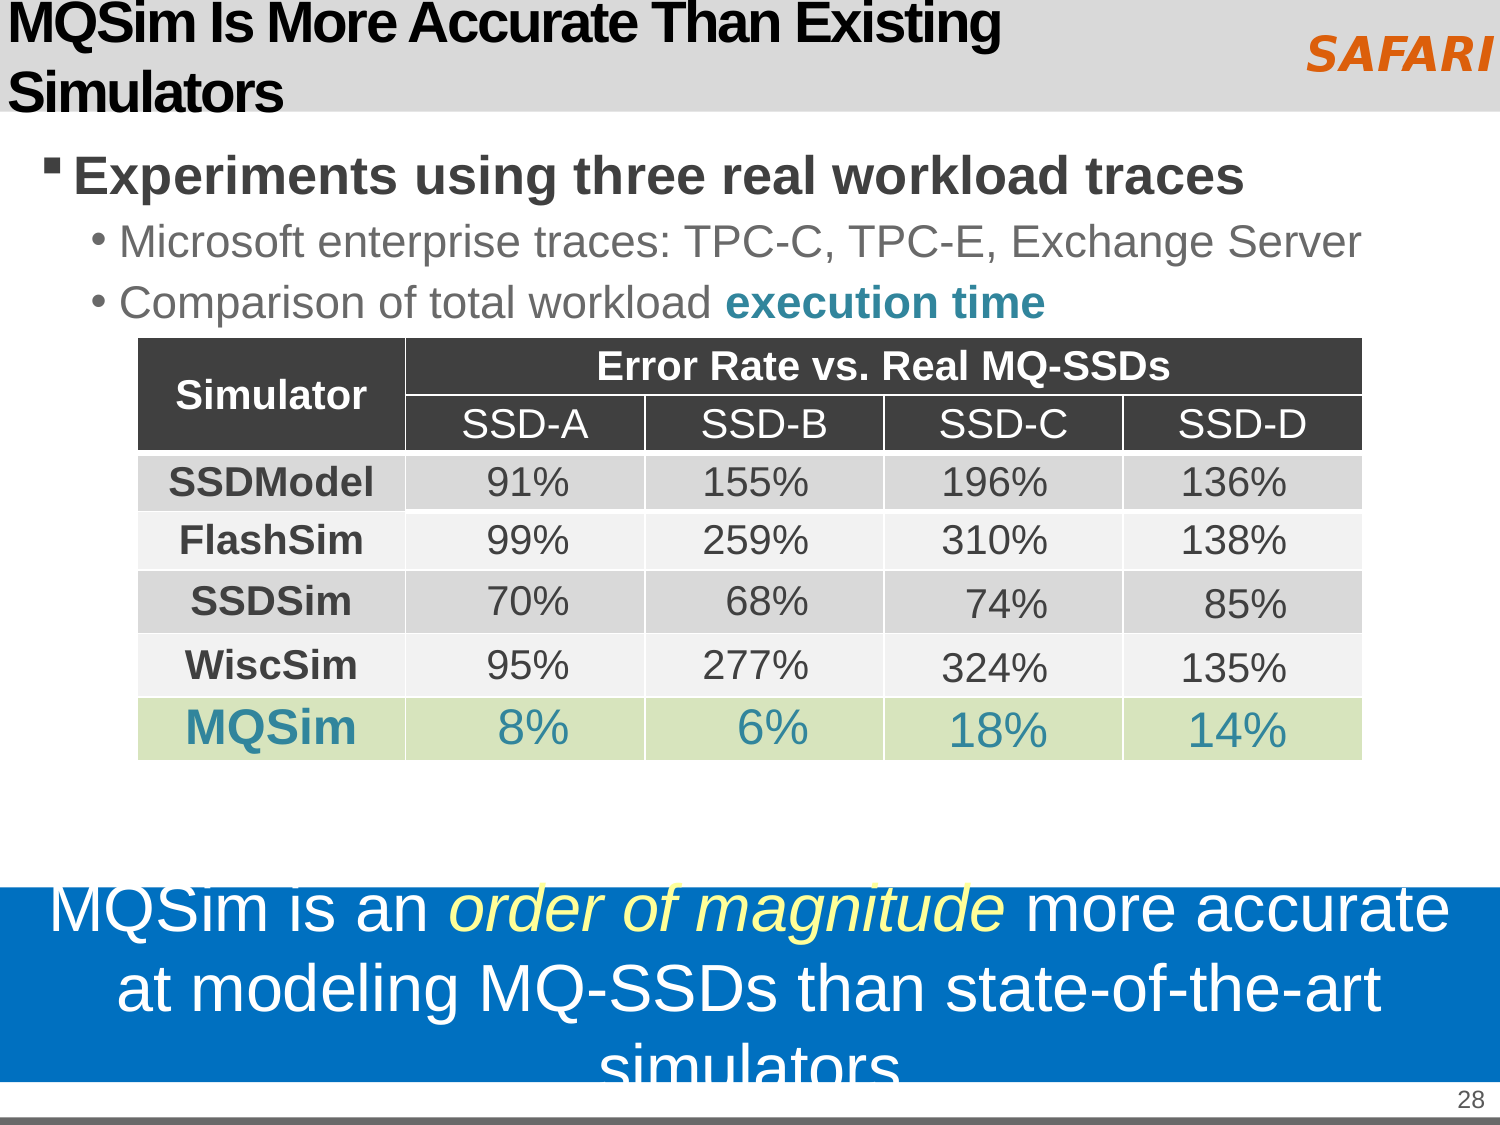

# MQSim Is More Accurate Than Existing Simulators
Experiments using three real workload traces
Microsoft enterprise traces: TPC-C, TPC-E, Exchange Server
Comparison of total workload execution time

MQSim has a comparable execution time to other simulators
| Simulator | Error Rate vs. Real MQ-SSDs |  |  |  |
| --- | --- | --- | --- | --- |
|  | SSD-A | SSD-B | SSD-C | SSD-D |
| SSDModel | 91% | 155% | 196% | 136% |
| FlashSim | 99% | 259% | 310% | 138% |
| SSDSim | 70% | 68% | 74% | 85% |
| WiscSim | 95% | 277% | 324% | 135% |
| MQSim | 8% | 6% | 18% | 14% |
MQSim is an order of magnitude more accurate
at modeling MQ-SSDs than state-of-the-art simulators
28